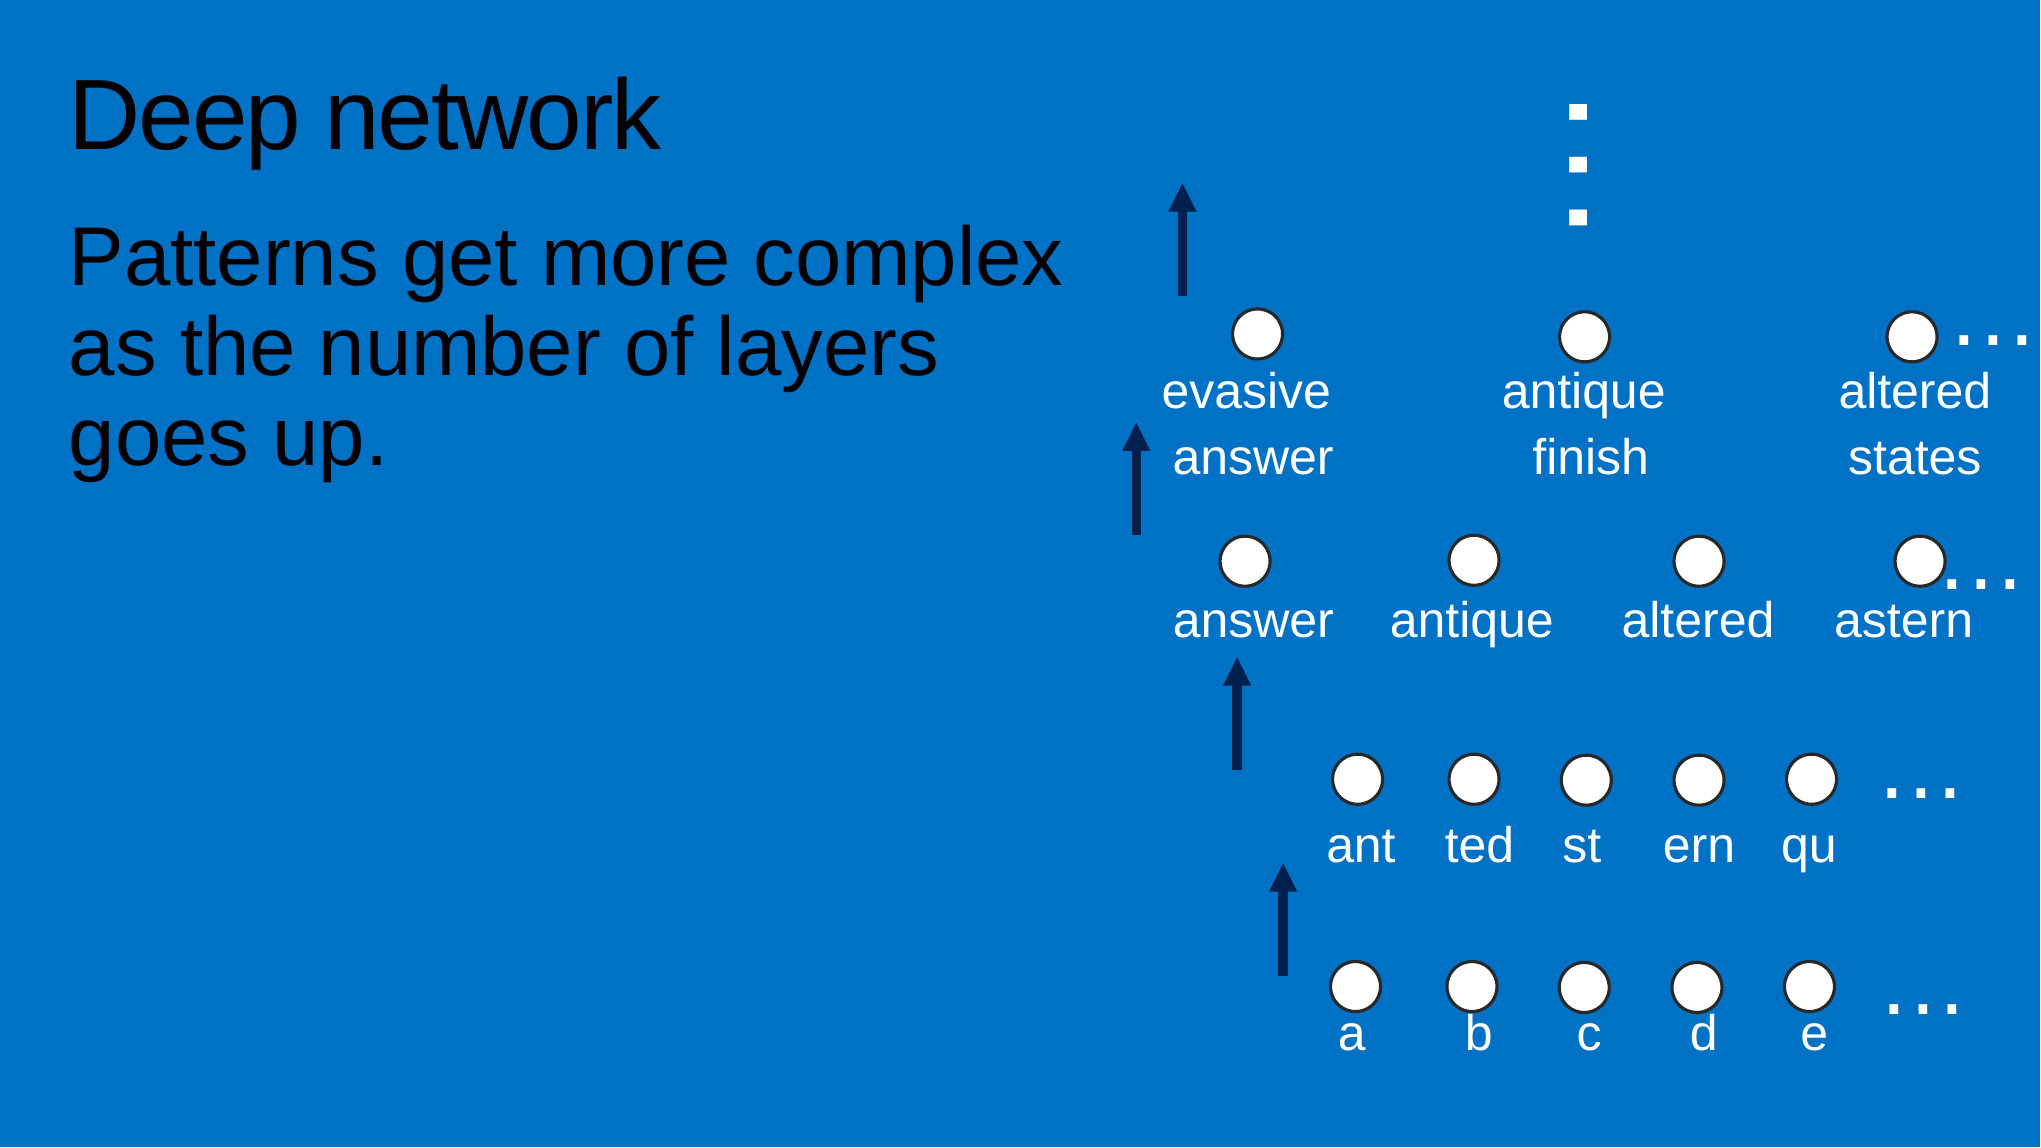

# Deep network
…
Patterns get more complex as the number of layers goes up.
…

evasive
answer
antique
finish
altered
states
…

answer
antique
altered
astern
…

ant
ted
st
ern
qu
…

a
b
c
d
e